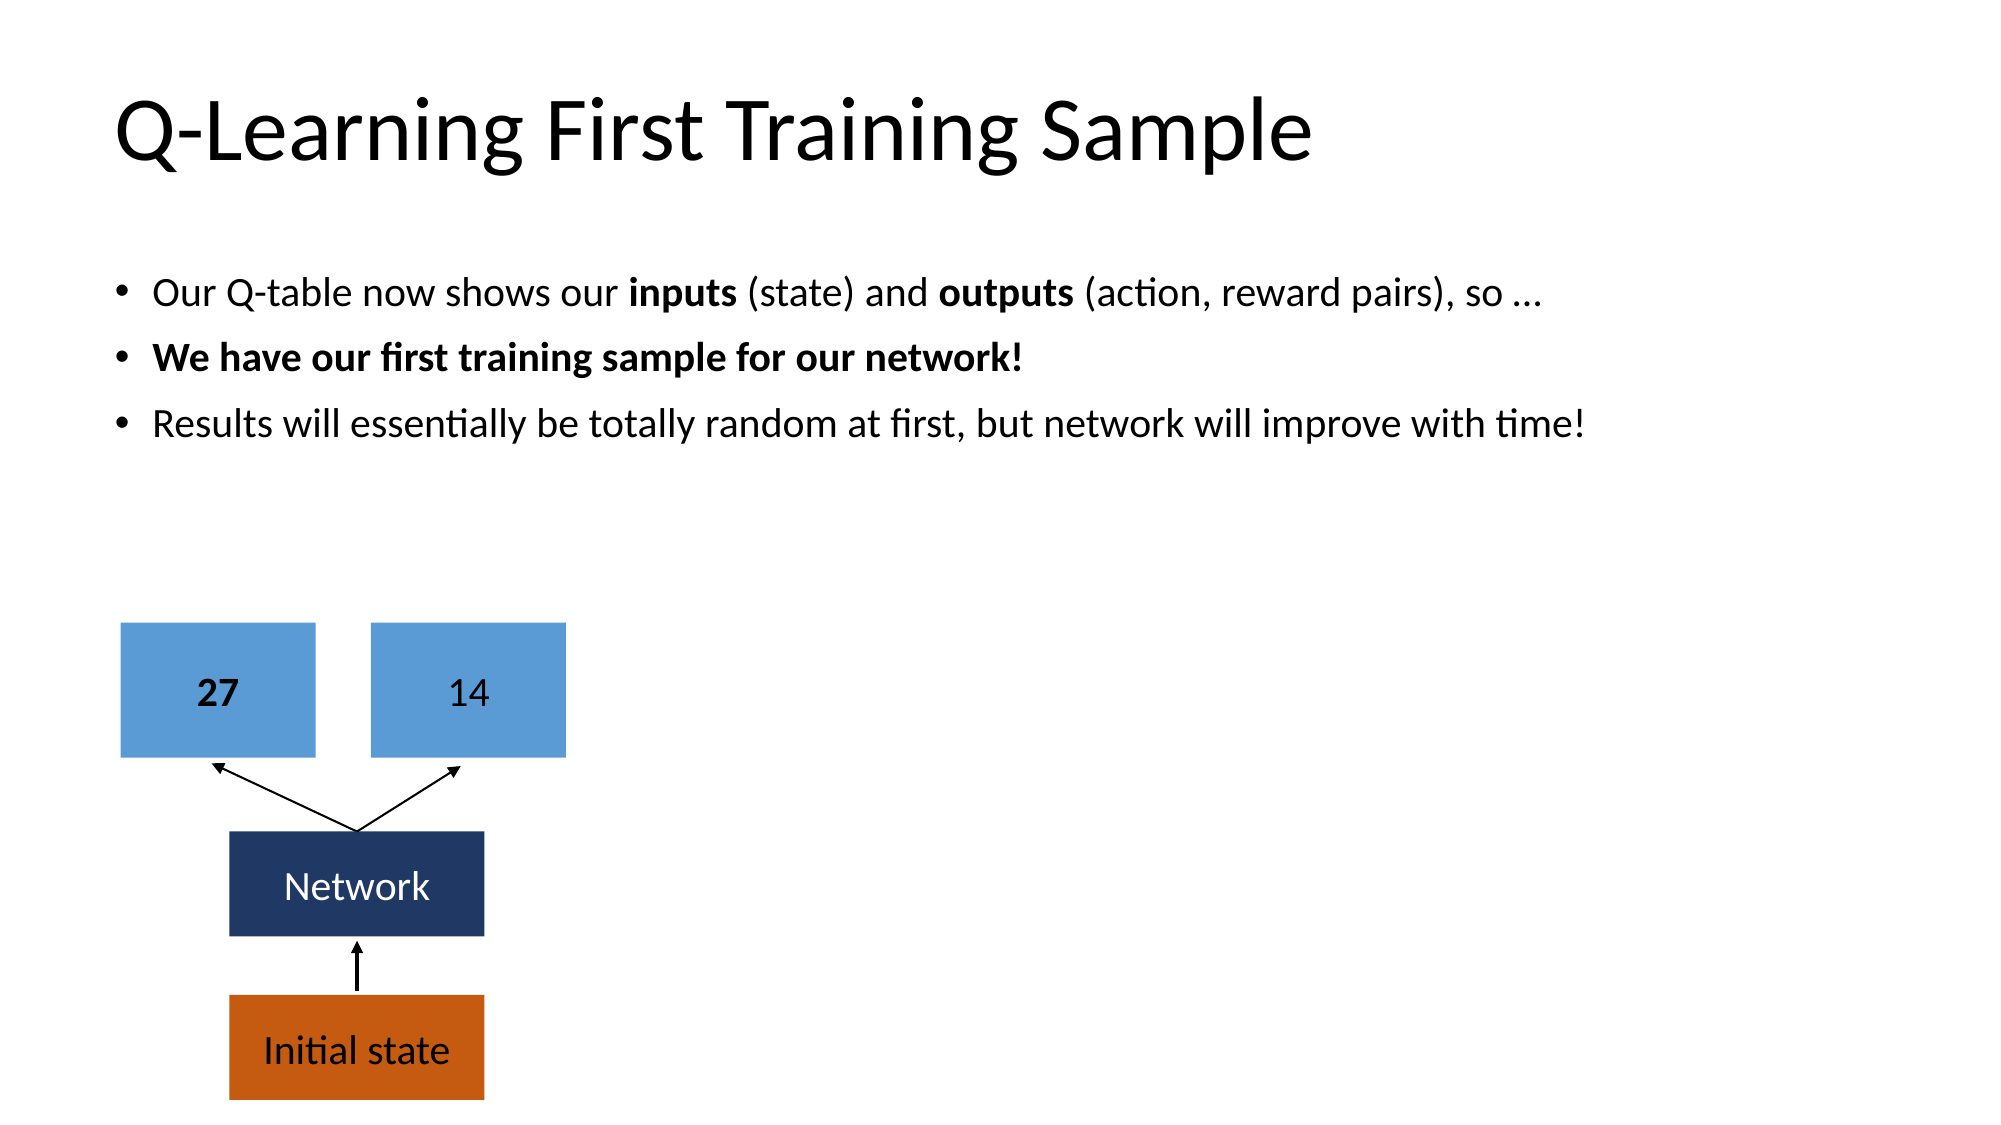

# Q-Learning First Training Sample
Our Q-table now shows our inputs (state) and outputs (action, reward pairs), so …
We have our first training sample for our network!
Results will essentially be totally random at first, but network will improve with time!
27
14
Network
Initial state